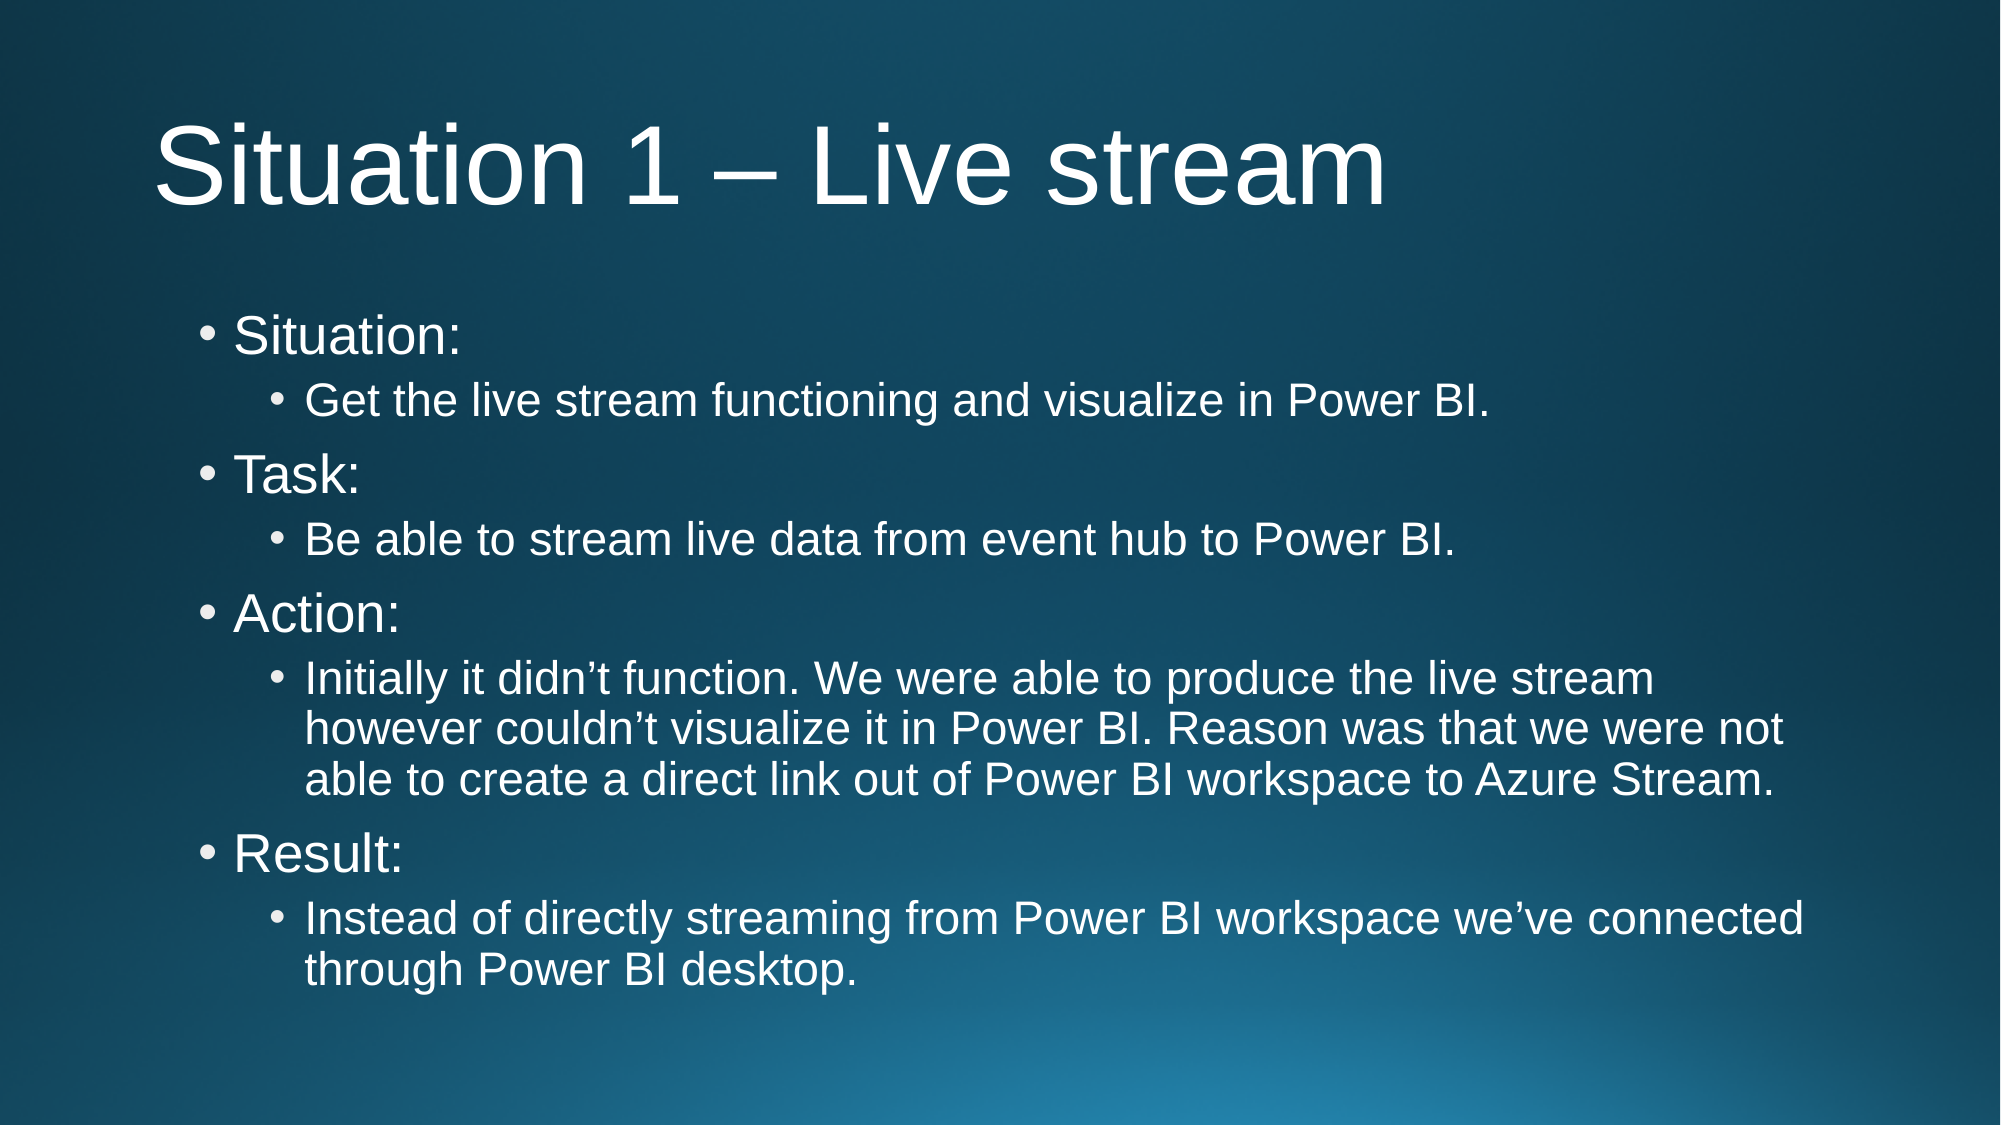

# Situation 1 – Live stream
Situation:
Get the live stream functioning and visualize in Power BI.
Task:
Be able to stream live data from event hub to Power BI.
Action:
Initially it didn’t function. We were able to produce the live stream however couldn’t visualize it in Power BI. Reason was that we were not able to create a direct link out of Power BI workspace to Azure Stream.
Result:
Instead of directly streaming from Power BI workspace we’ve connected through Power BI desktop.